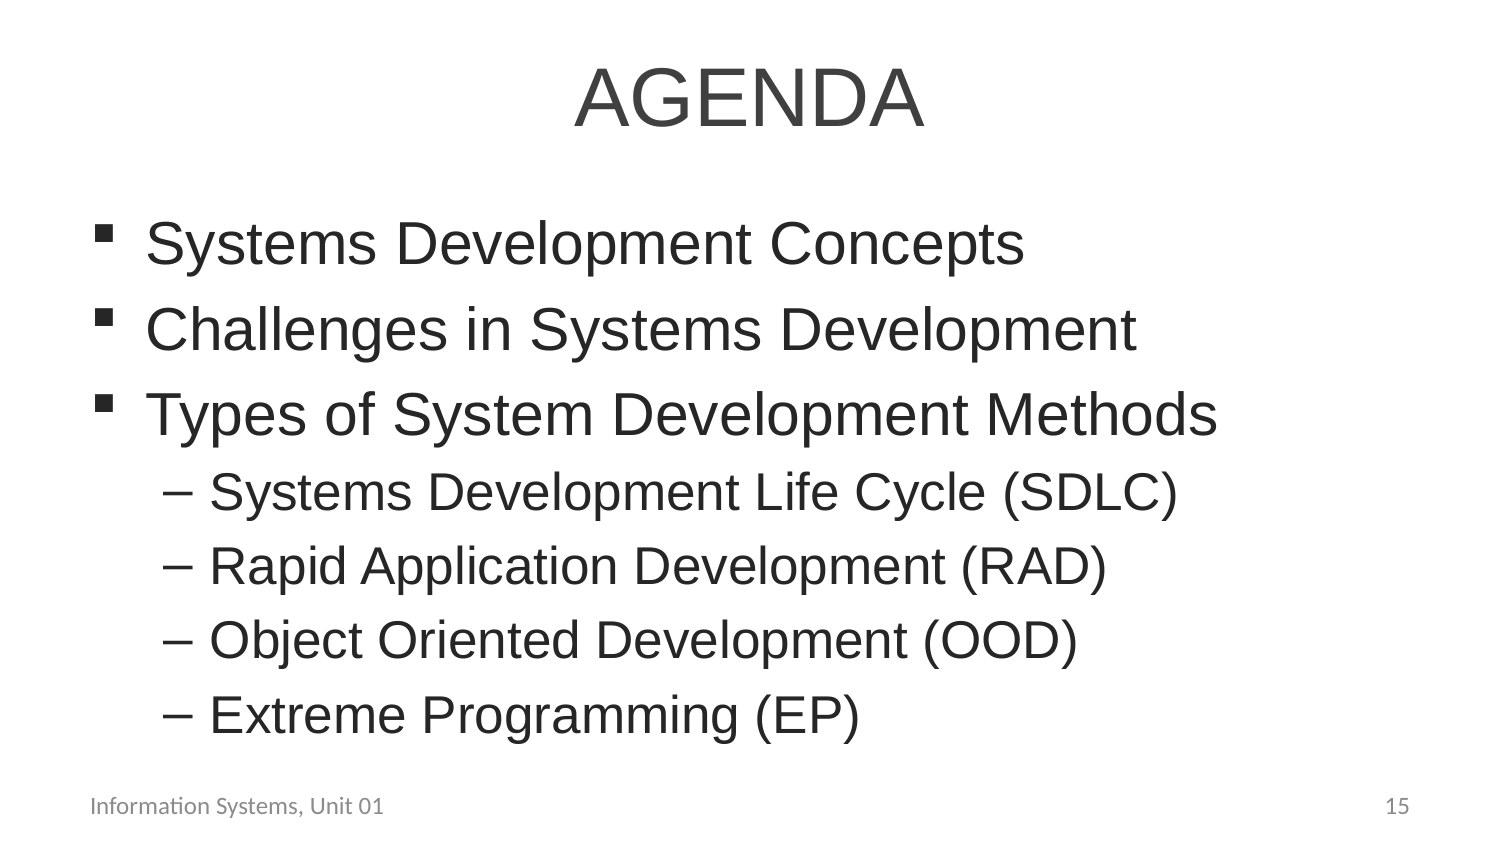

# Agenda
Systems Development Concepts
Challenges in Systems Development
Types of System Development Methods
Systems Development Life Cycle (SDLC)
Rapid Application Development (RAD)
Object Oriented Development (OOD)
Extreme Programming (EP)
Information Systems, Unit 01
15